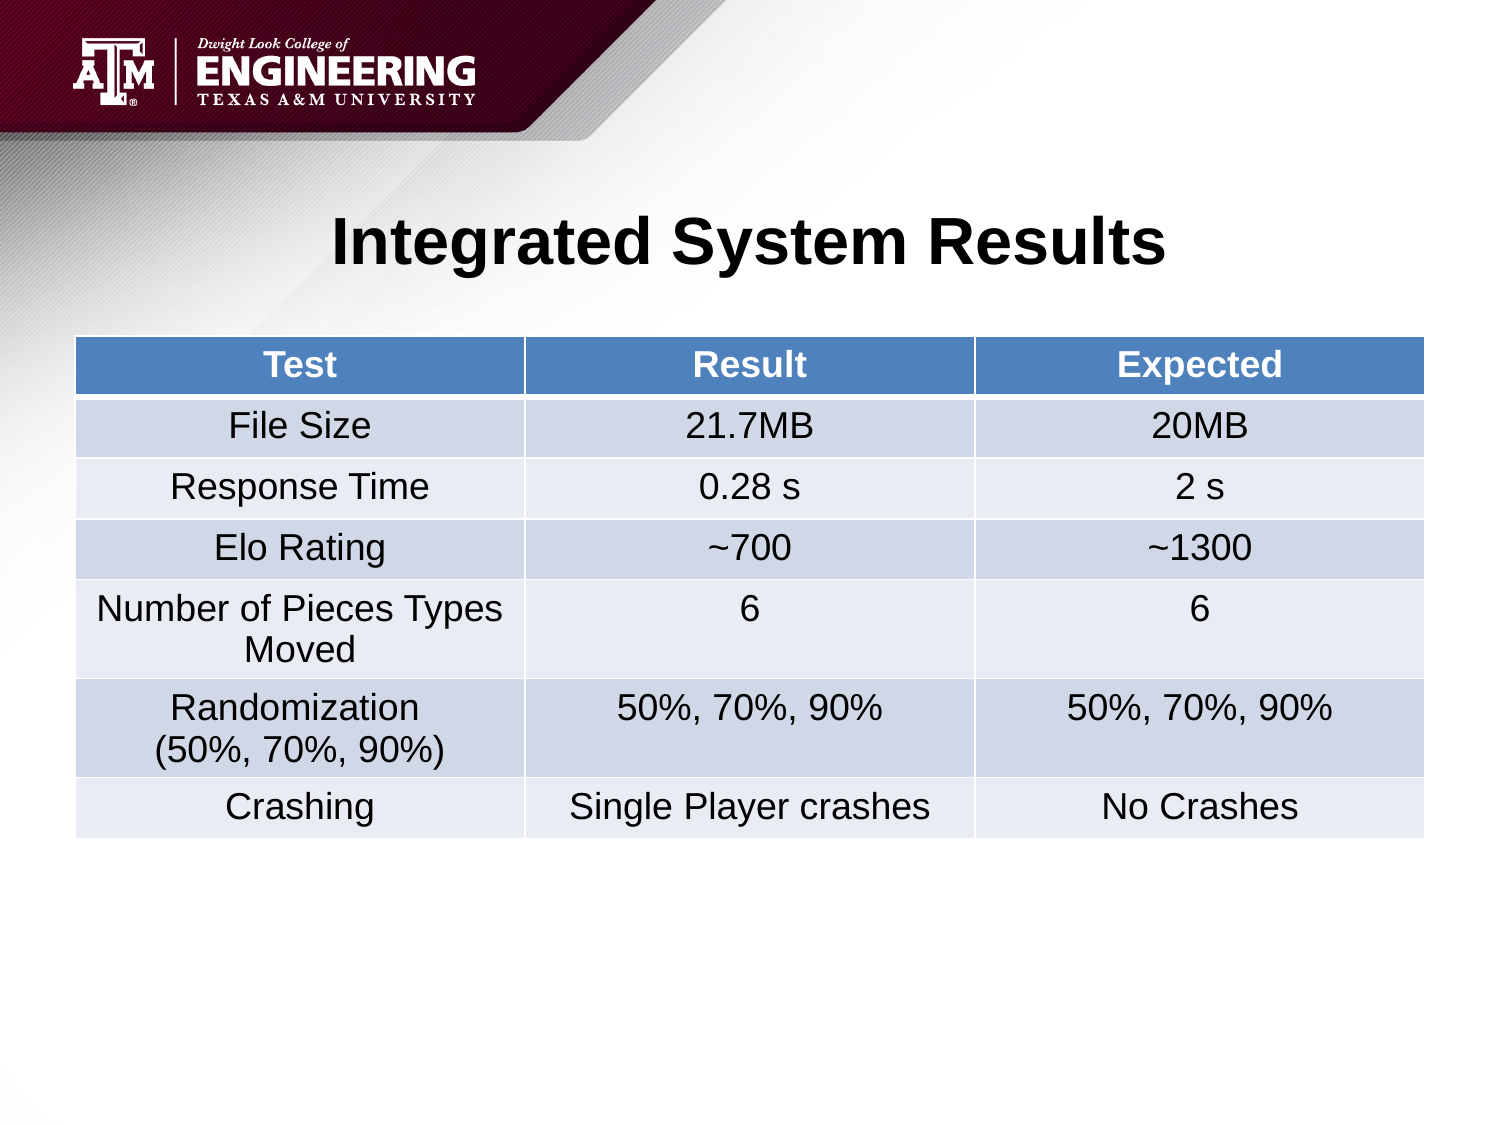

# Integrated System Results
| Test | Result | Expected |
| --- | --- | --- |
| File Size | 21.7MB | 20MB |
| Response Time | 0.28 s | 2 s |
| Elo Rating | ~700 | ~1300 |
| Number of Pieces Types Moved | 6 | 6 |
| Randomization (50%, 70%, 90%) | 50%, 70%, 90% | 50%, 70%, 90% |
| Crashing | Single Player crashes | No Crashes |